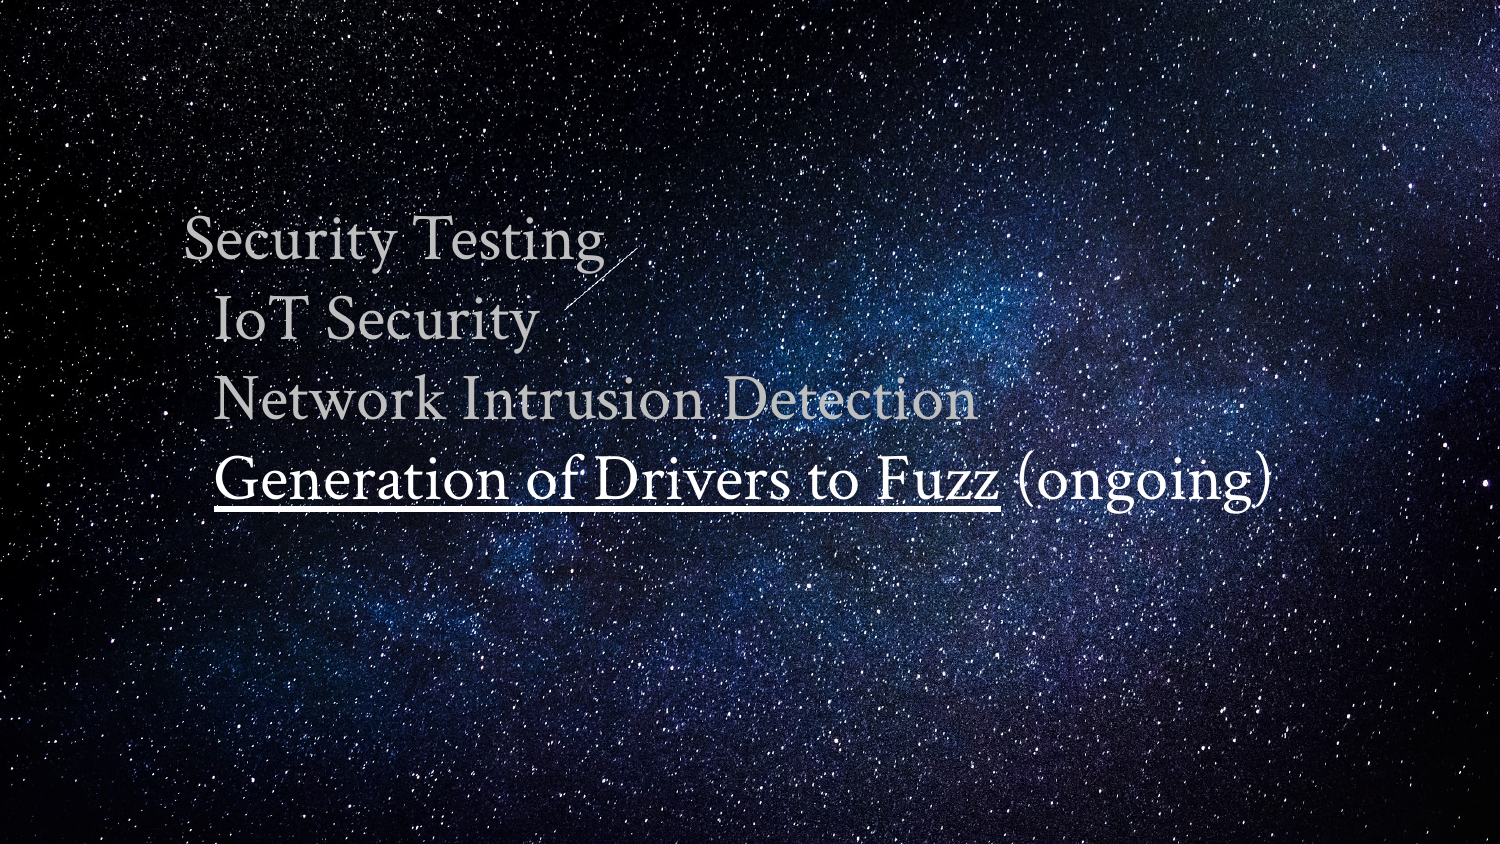

Security Testing
  IoT Security
  Network Intrusion Detection
  Generation of Drivers to Fuzz (ongoing)